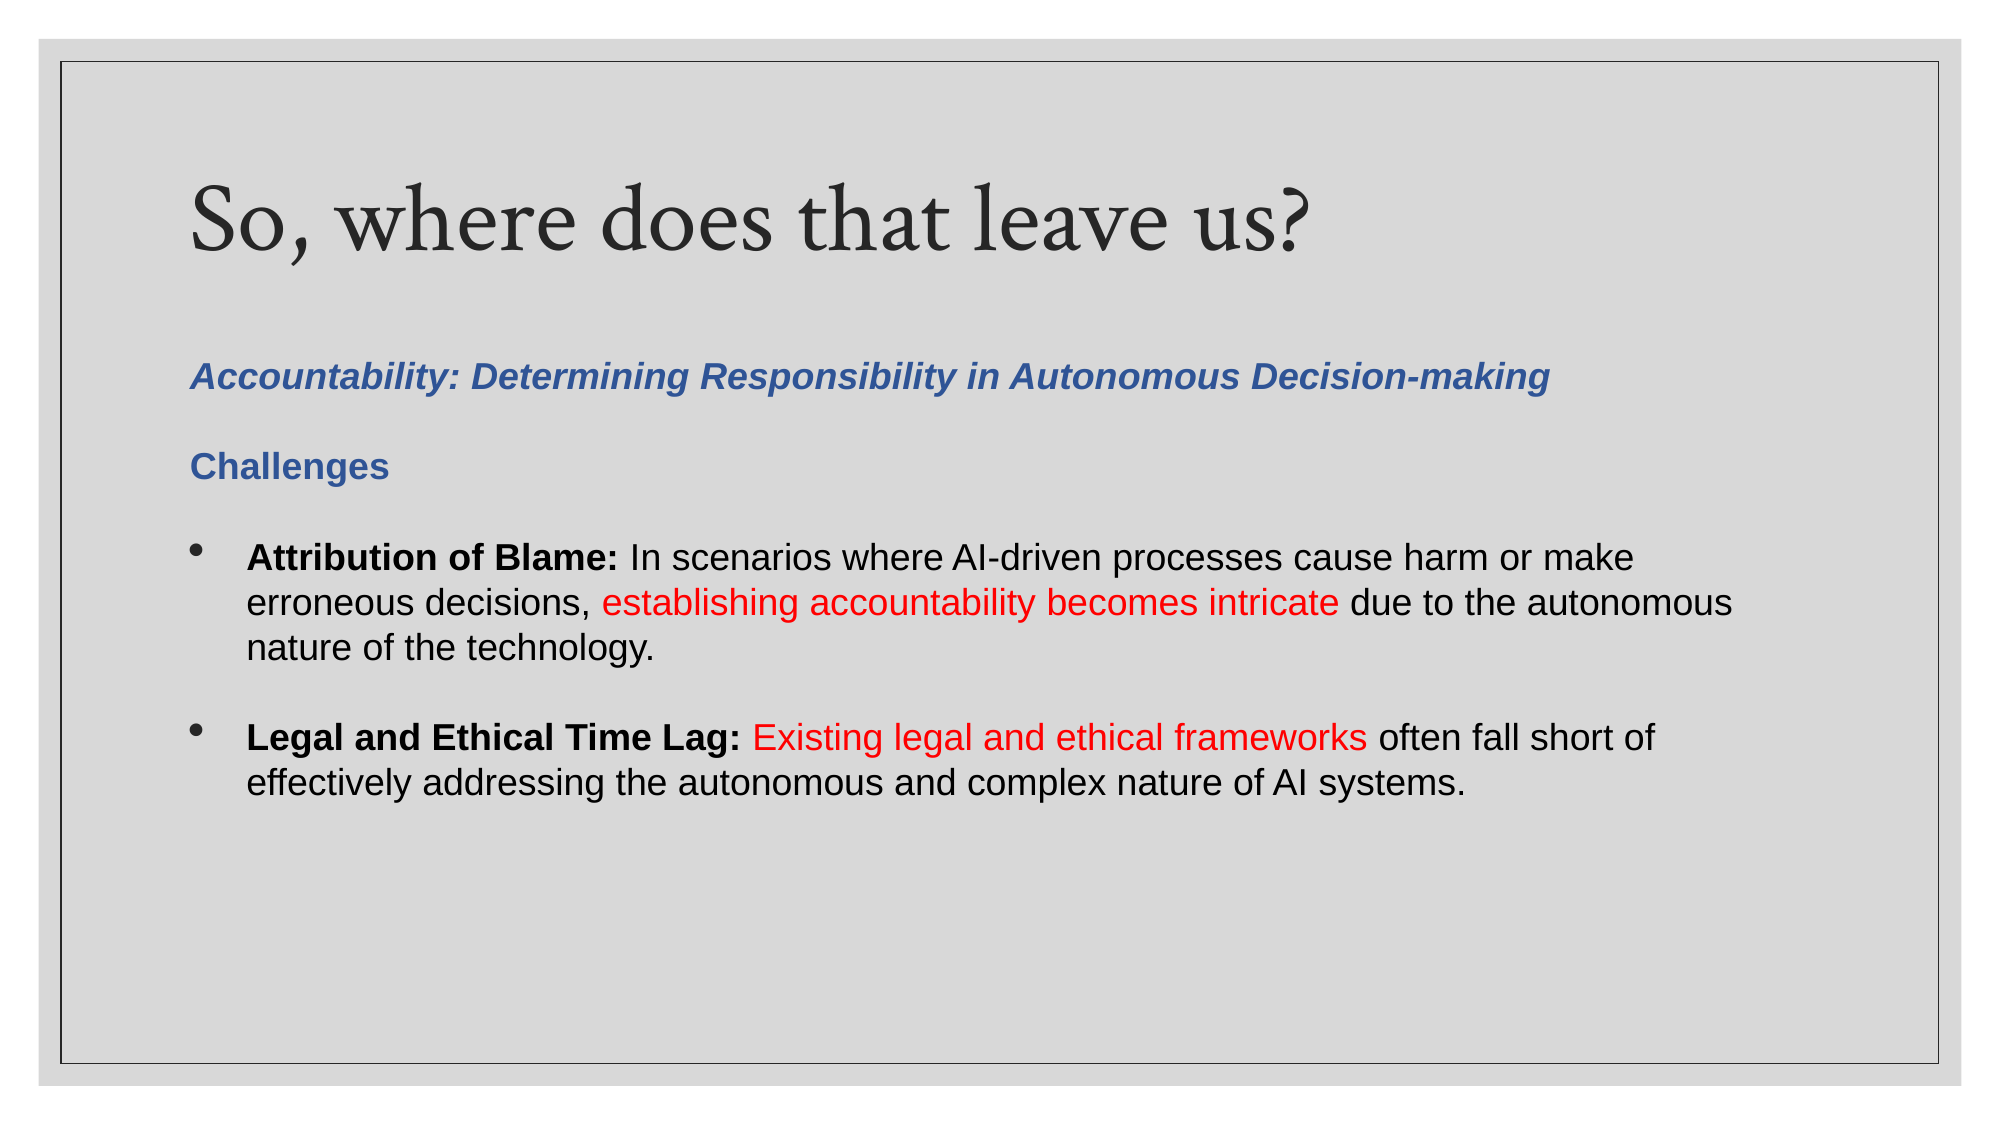

# So, where does that leave us?
Accountability: Determining Responsibility in Autonomous Decision-making

Challenges

Attribution of Blame: In scenarios where AI-driven processes cause harm or make erroneous decisions, establishing accountability becomes intricate due to the autonomous nature of the technology.

Legal and Ethical Time Lag: Existing legal and ethical frameworks often fall short of effectively addressing the autonomous and complex nature of AI systems.